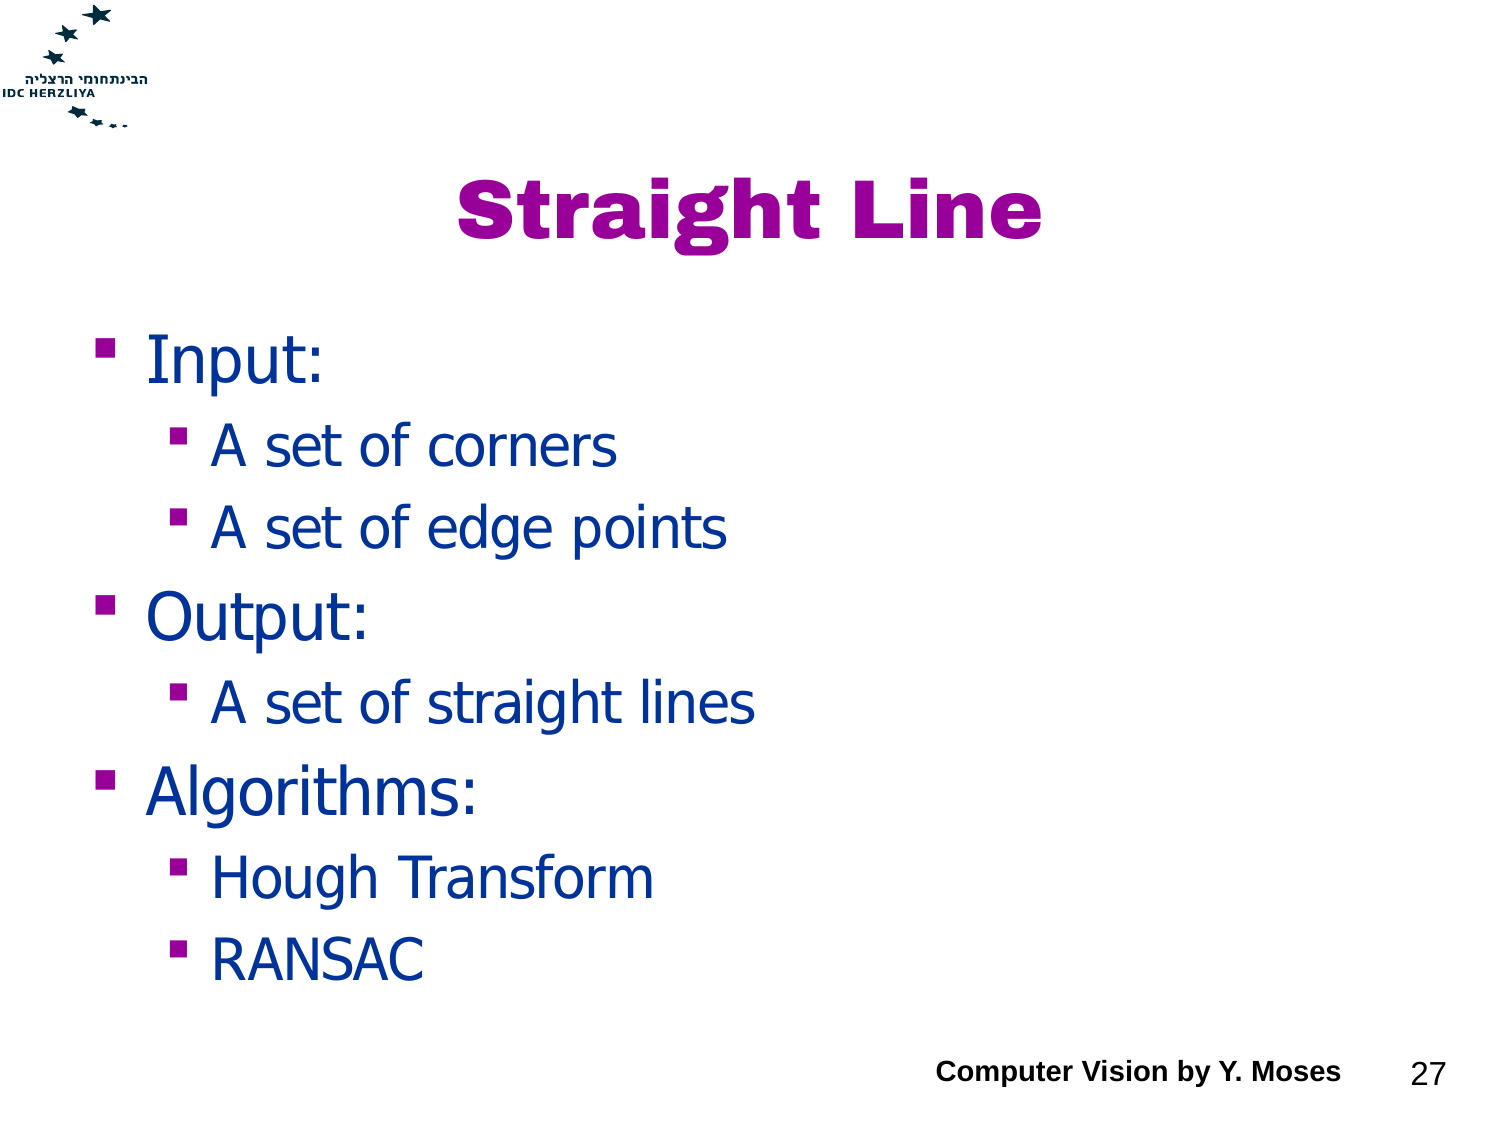

# Straight Line
Input:
A set of corners
A set of edge points
Output:
A set of straight lines
Algorithms:
Hough Transform
RANSAC
Computer Vision by Y. Moses
27